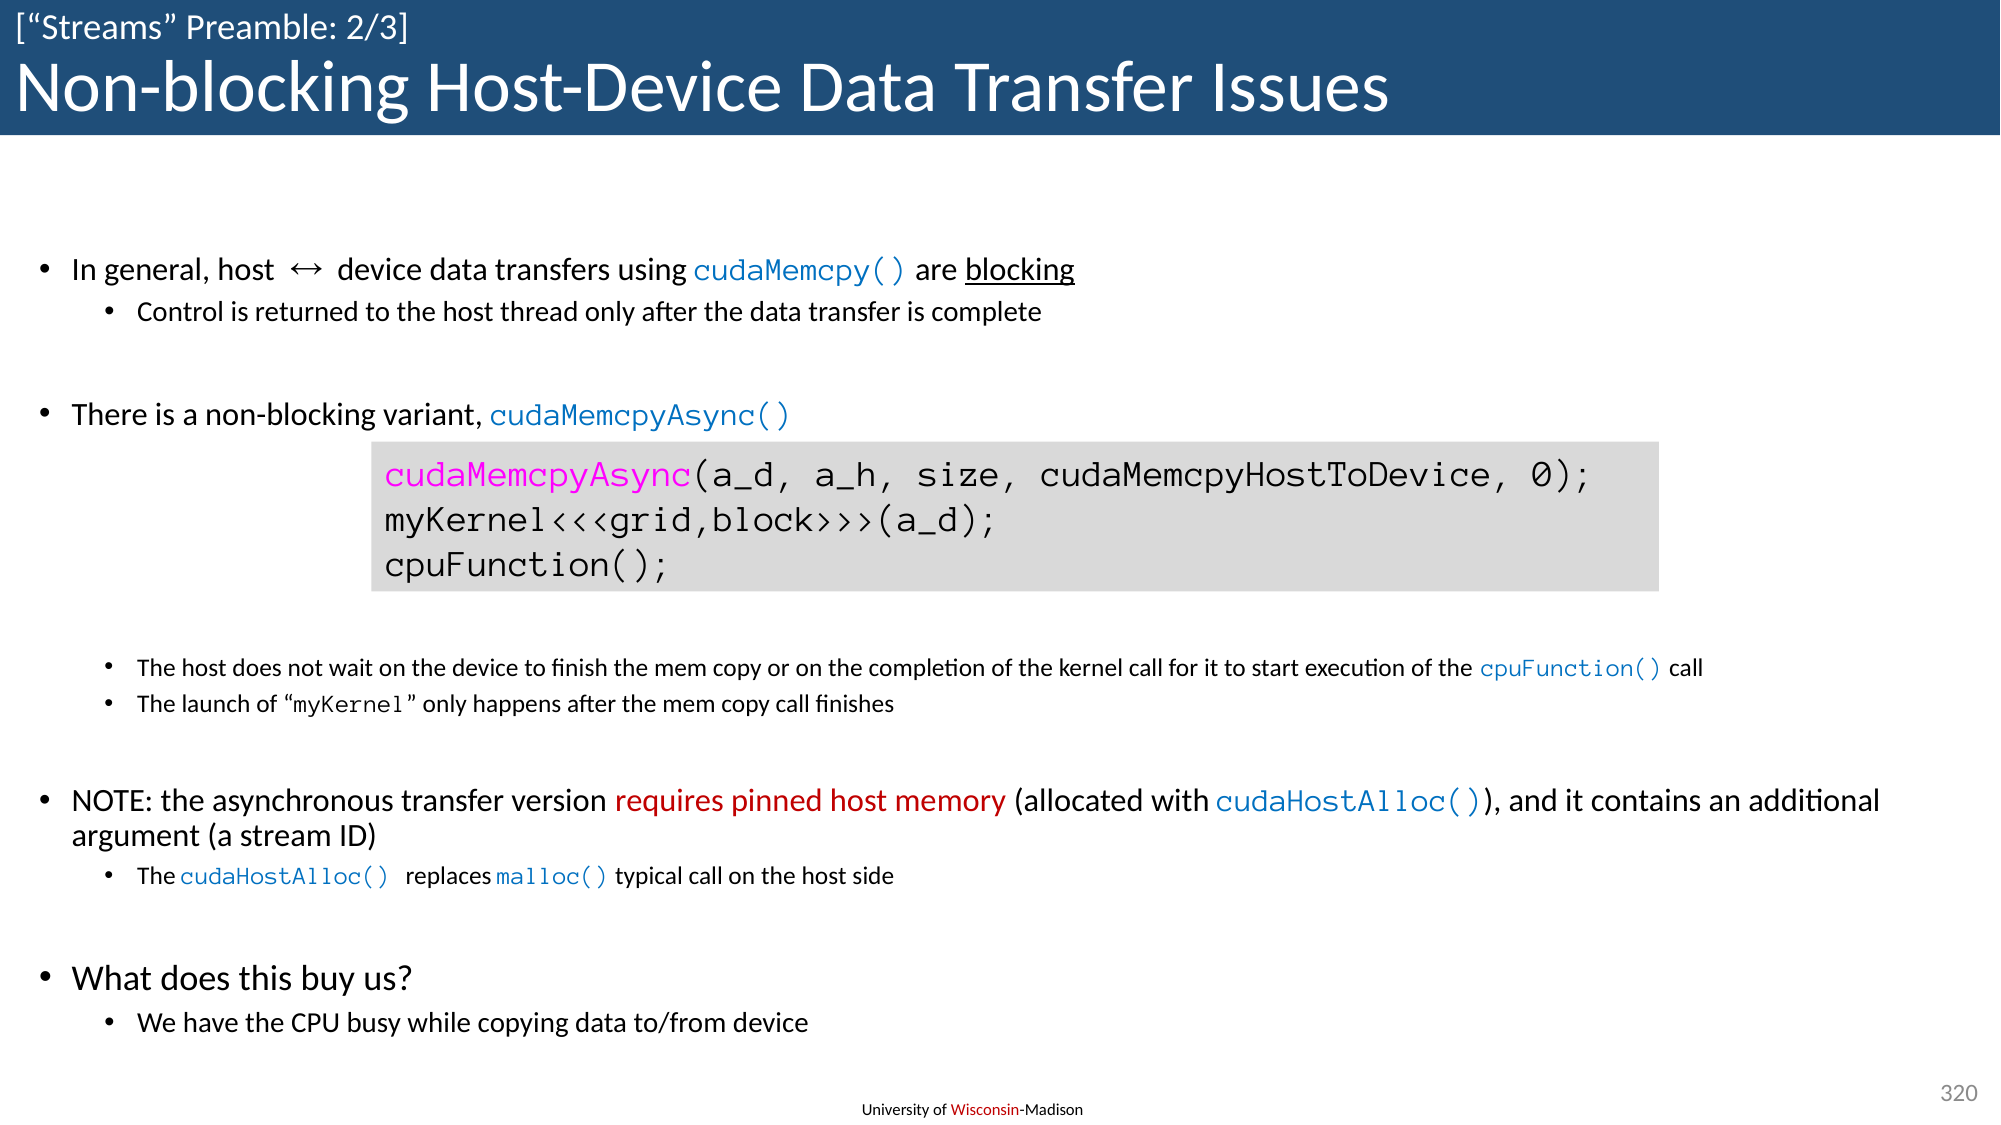

# [“Streams” Preamble: 2/3] Non-blocking Host-Device Data Transfer Issues
In general, host  ↔  device data transfers using cudaMemcpy() are blocking
Control is returned to the host thread only after the data transfer is complete

There is a non-blocking variant, cudaMemcpyAsync()

The host does not wait on the device to finish the mem copy or on the completion of the kernel call for it to start execution of the cpuFunction() call
The launch of “myKernel” only happens after the mem copy call finishes

NOTE: the asynchronous transfer version requires pinned host memory (allocated with cudaHostAlloc()), and it contains an additional argument (a stream ID)
The cudaHostAlloc() replaces malloc() typical call on the host side

What does this buy us?
We have the CPU busy while copying data to/from device
cudaMemcpyAsync(a_d, a_h, size, cudaMemcpyHostToDevice, 0);
myKernel<<<grid,block>>>(a_d);
cpuFunction();
320